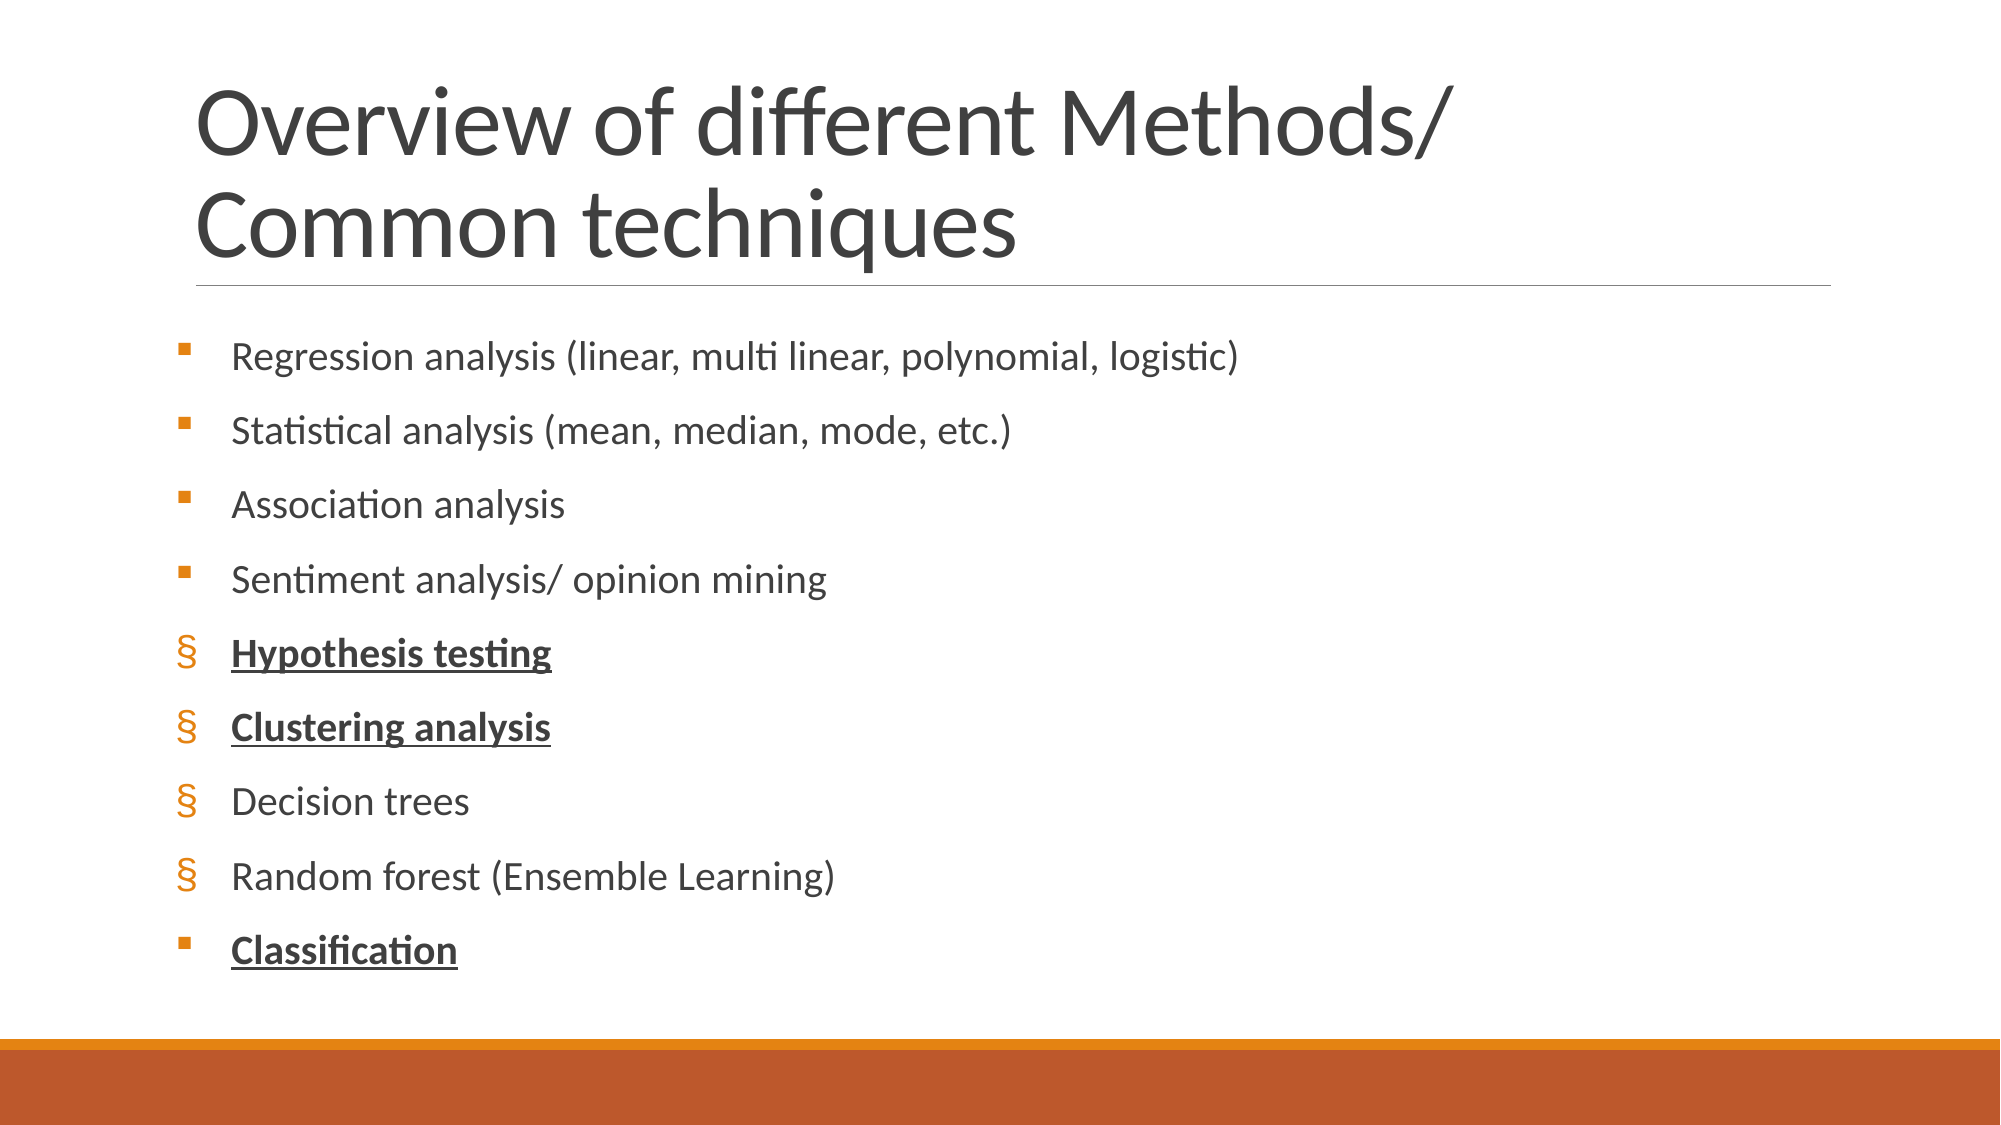

# Overview of different Methods/ Common techniques
Regression analysis (linear, multi linear, polynomial, logistic)
Statistical analysis (mean, median, mode, etc.)
Association analysis
Sentiment analysis/ opinion mining
Hypothesis testing
Clustering analysis
Decision trees
Random forest (Ensemble Learning)
Classification